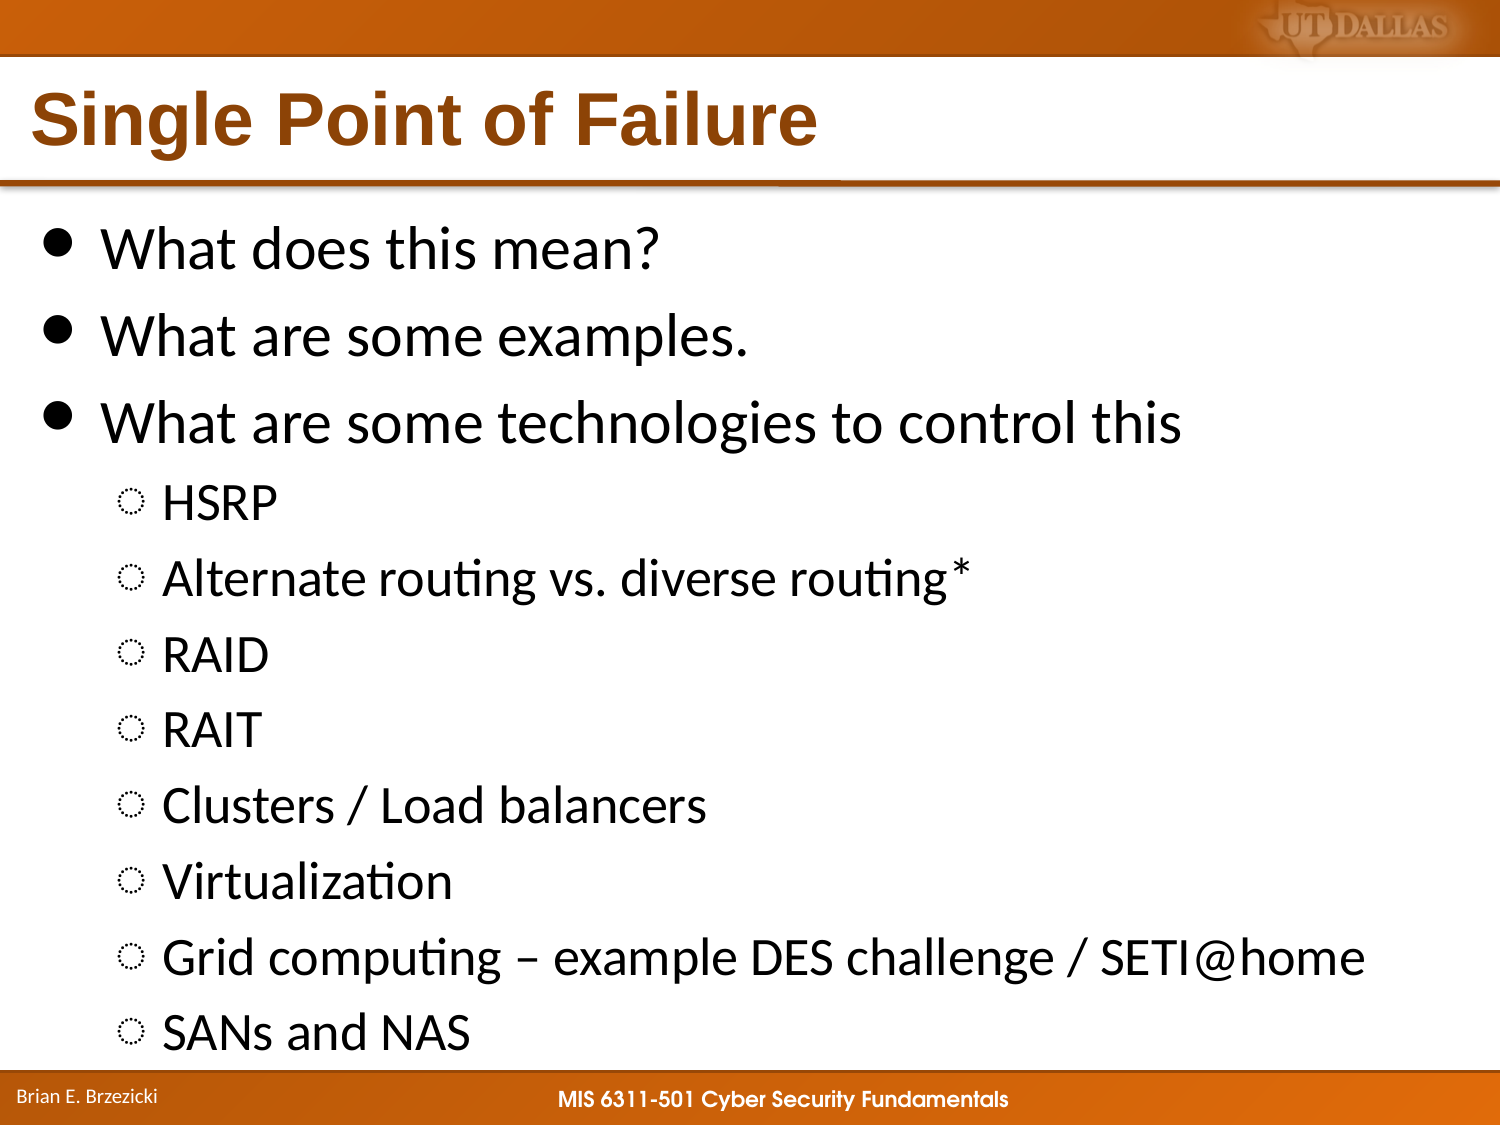

# Single Point of Failure
What does this mean?
What are some examples.
What are some technologies to control this
HSRP
Alternate routing vs. diverse routing*
RAID
RAIT
Clusters / Load balancers
Virtualization
Grid computing – example DES challenge / SETI@home
SANs and NAS

Brian E. Brzezicki